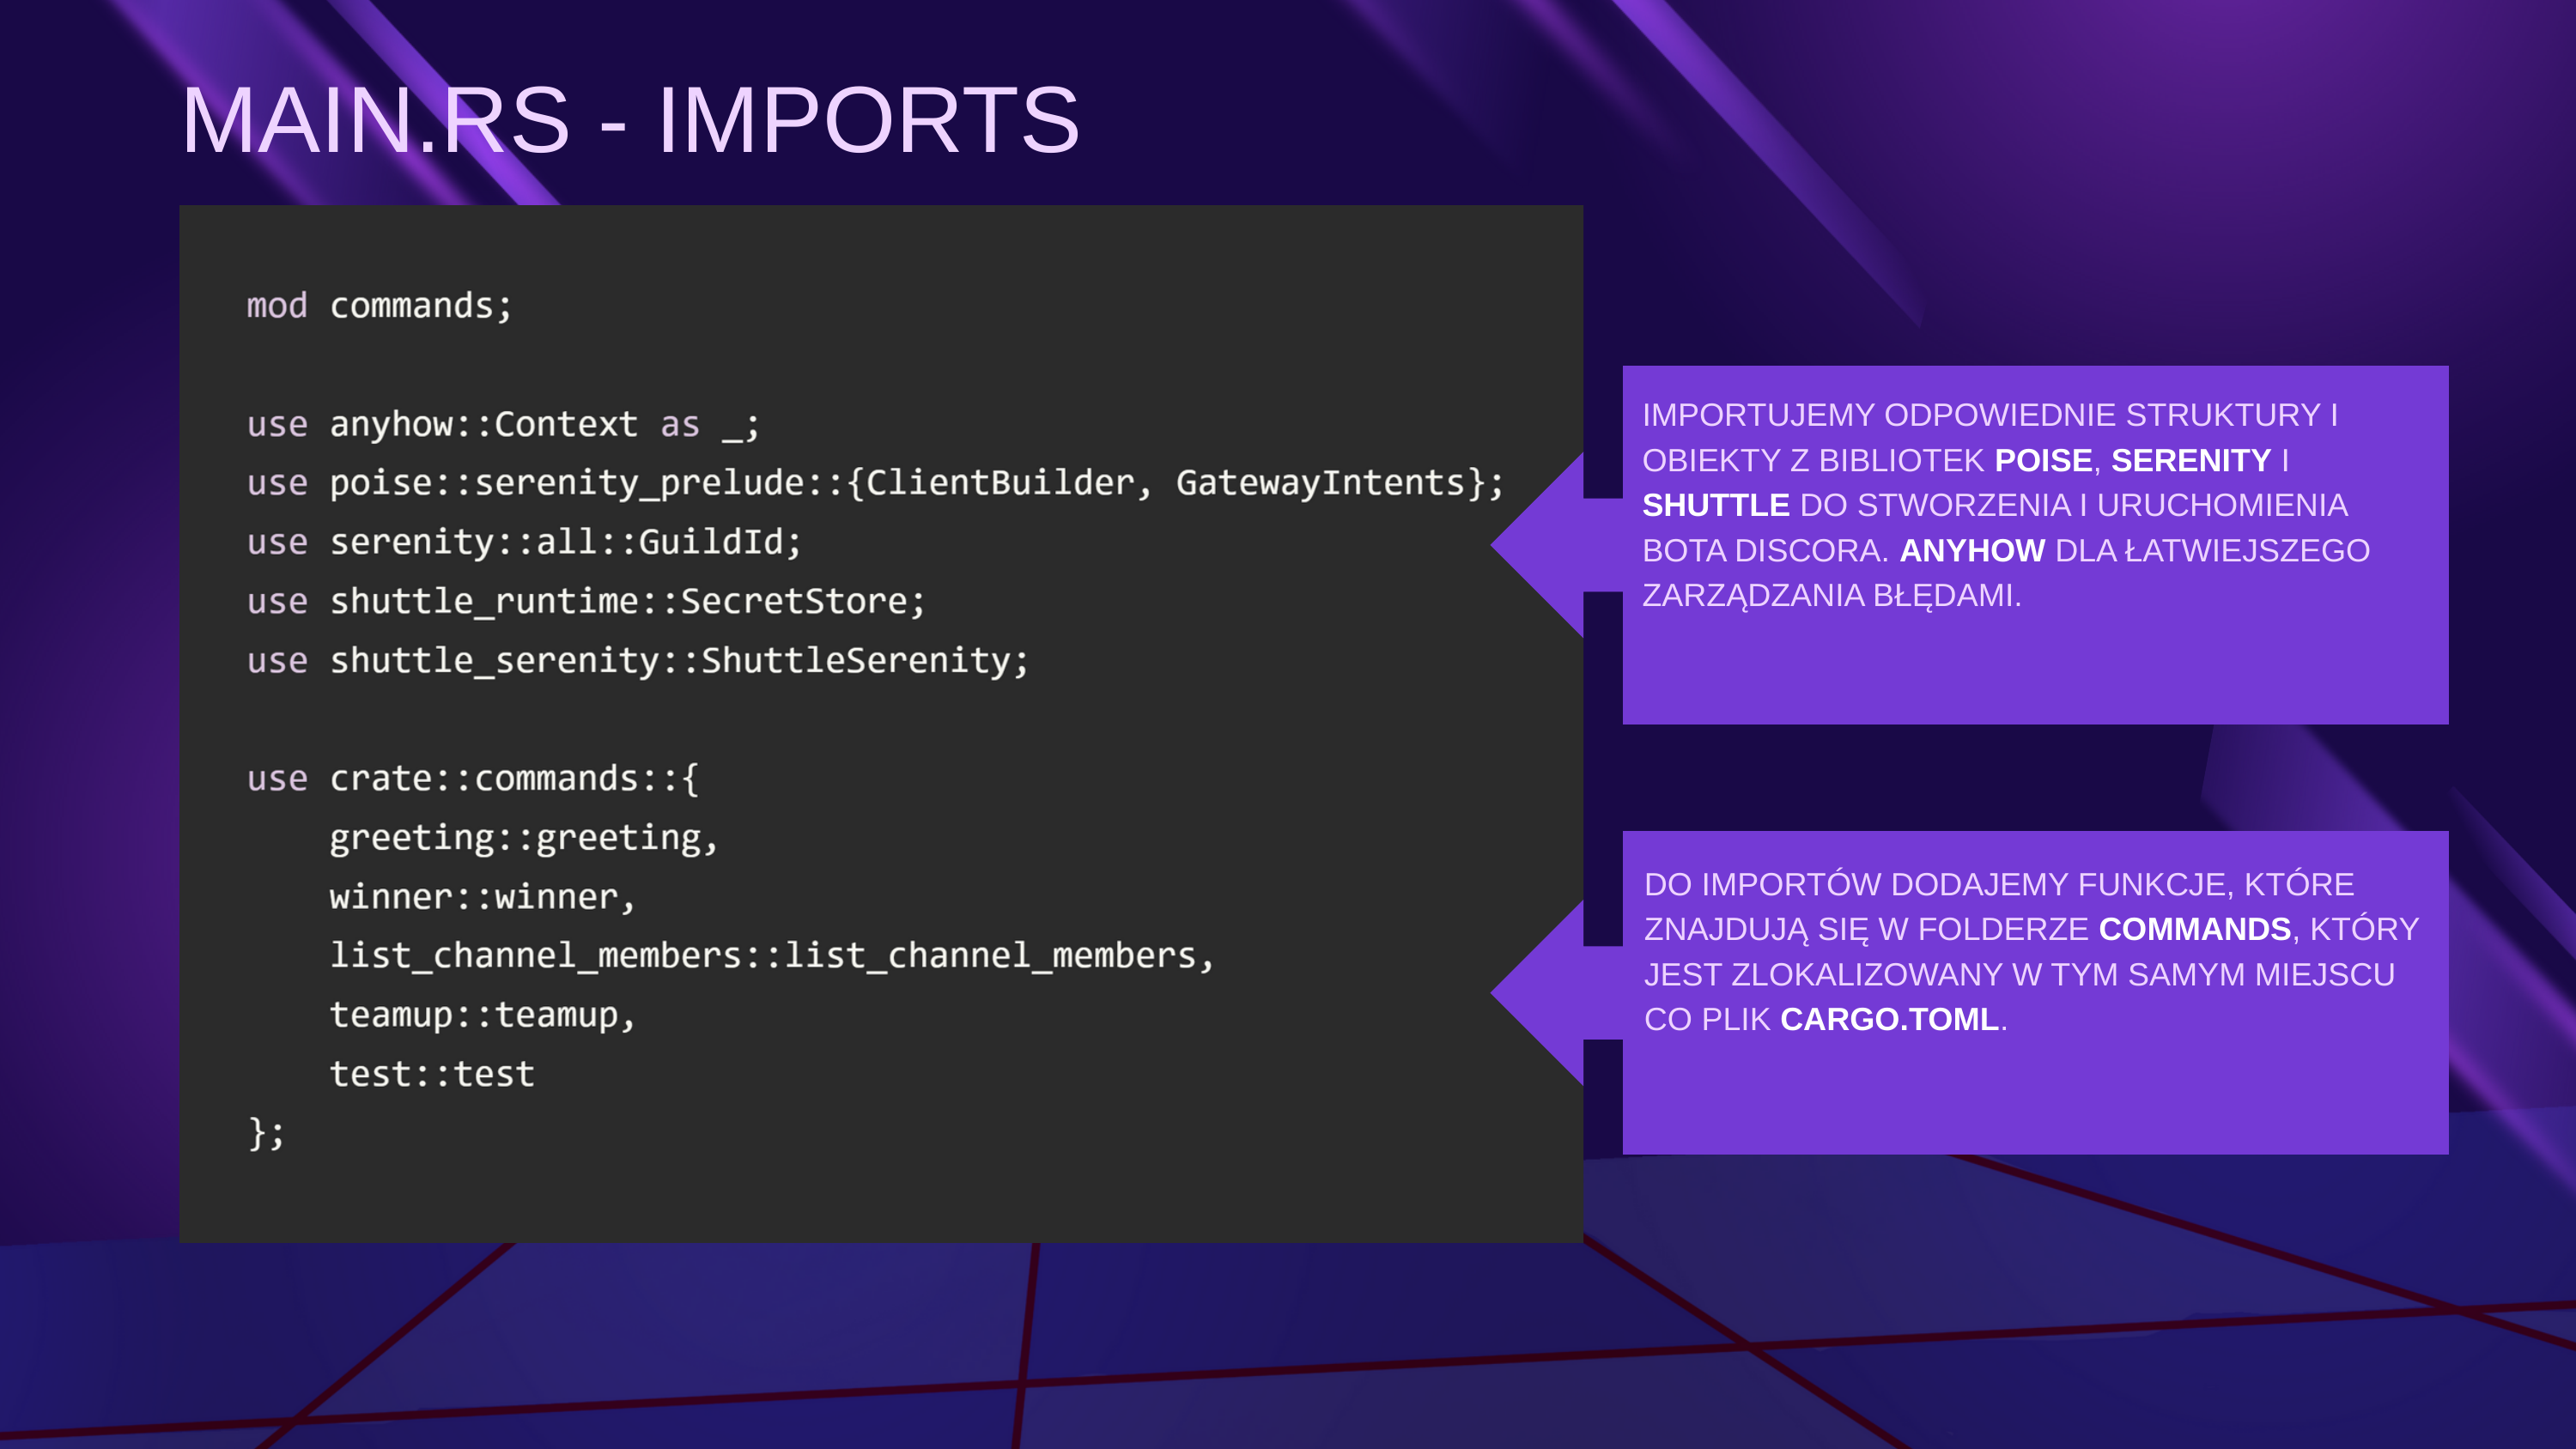

MAIN.RS - IMPORTS

IMPORTUJEMY ODPOWIEDNIE STRUKTURY I OBIEKTY Z BIBLIOTEK POISE, SERENITY I SHUTTLE DO STWORZENIA I URUCHOMIENIA BOTA DISCORA. ANYHOW DLA ŁATWIEJSZEGO ZARZĄDZANIA BŁĘDAMI.

DO IMPORTÓW DODAJEMY FUNKCJE, KTÓRE ZNAJDUJĄ SIĘ W FOLDERZE COMMANDS, KTÓRY JEST ZLOKALIZOWANY W TYM SAMYM MIEJSCU CO PLIK CARGO.TOML.